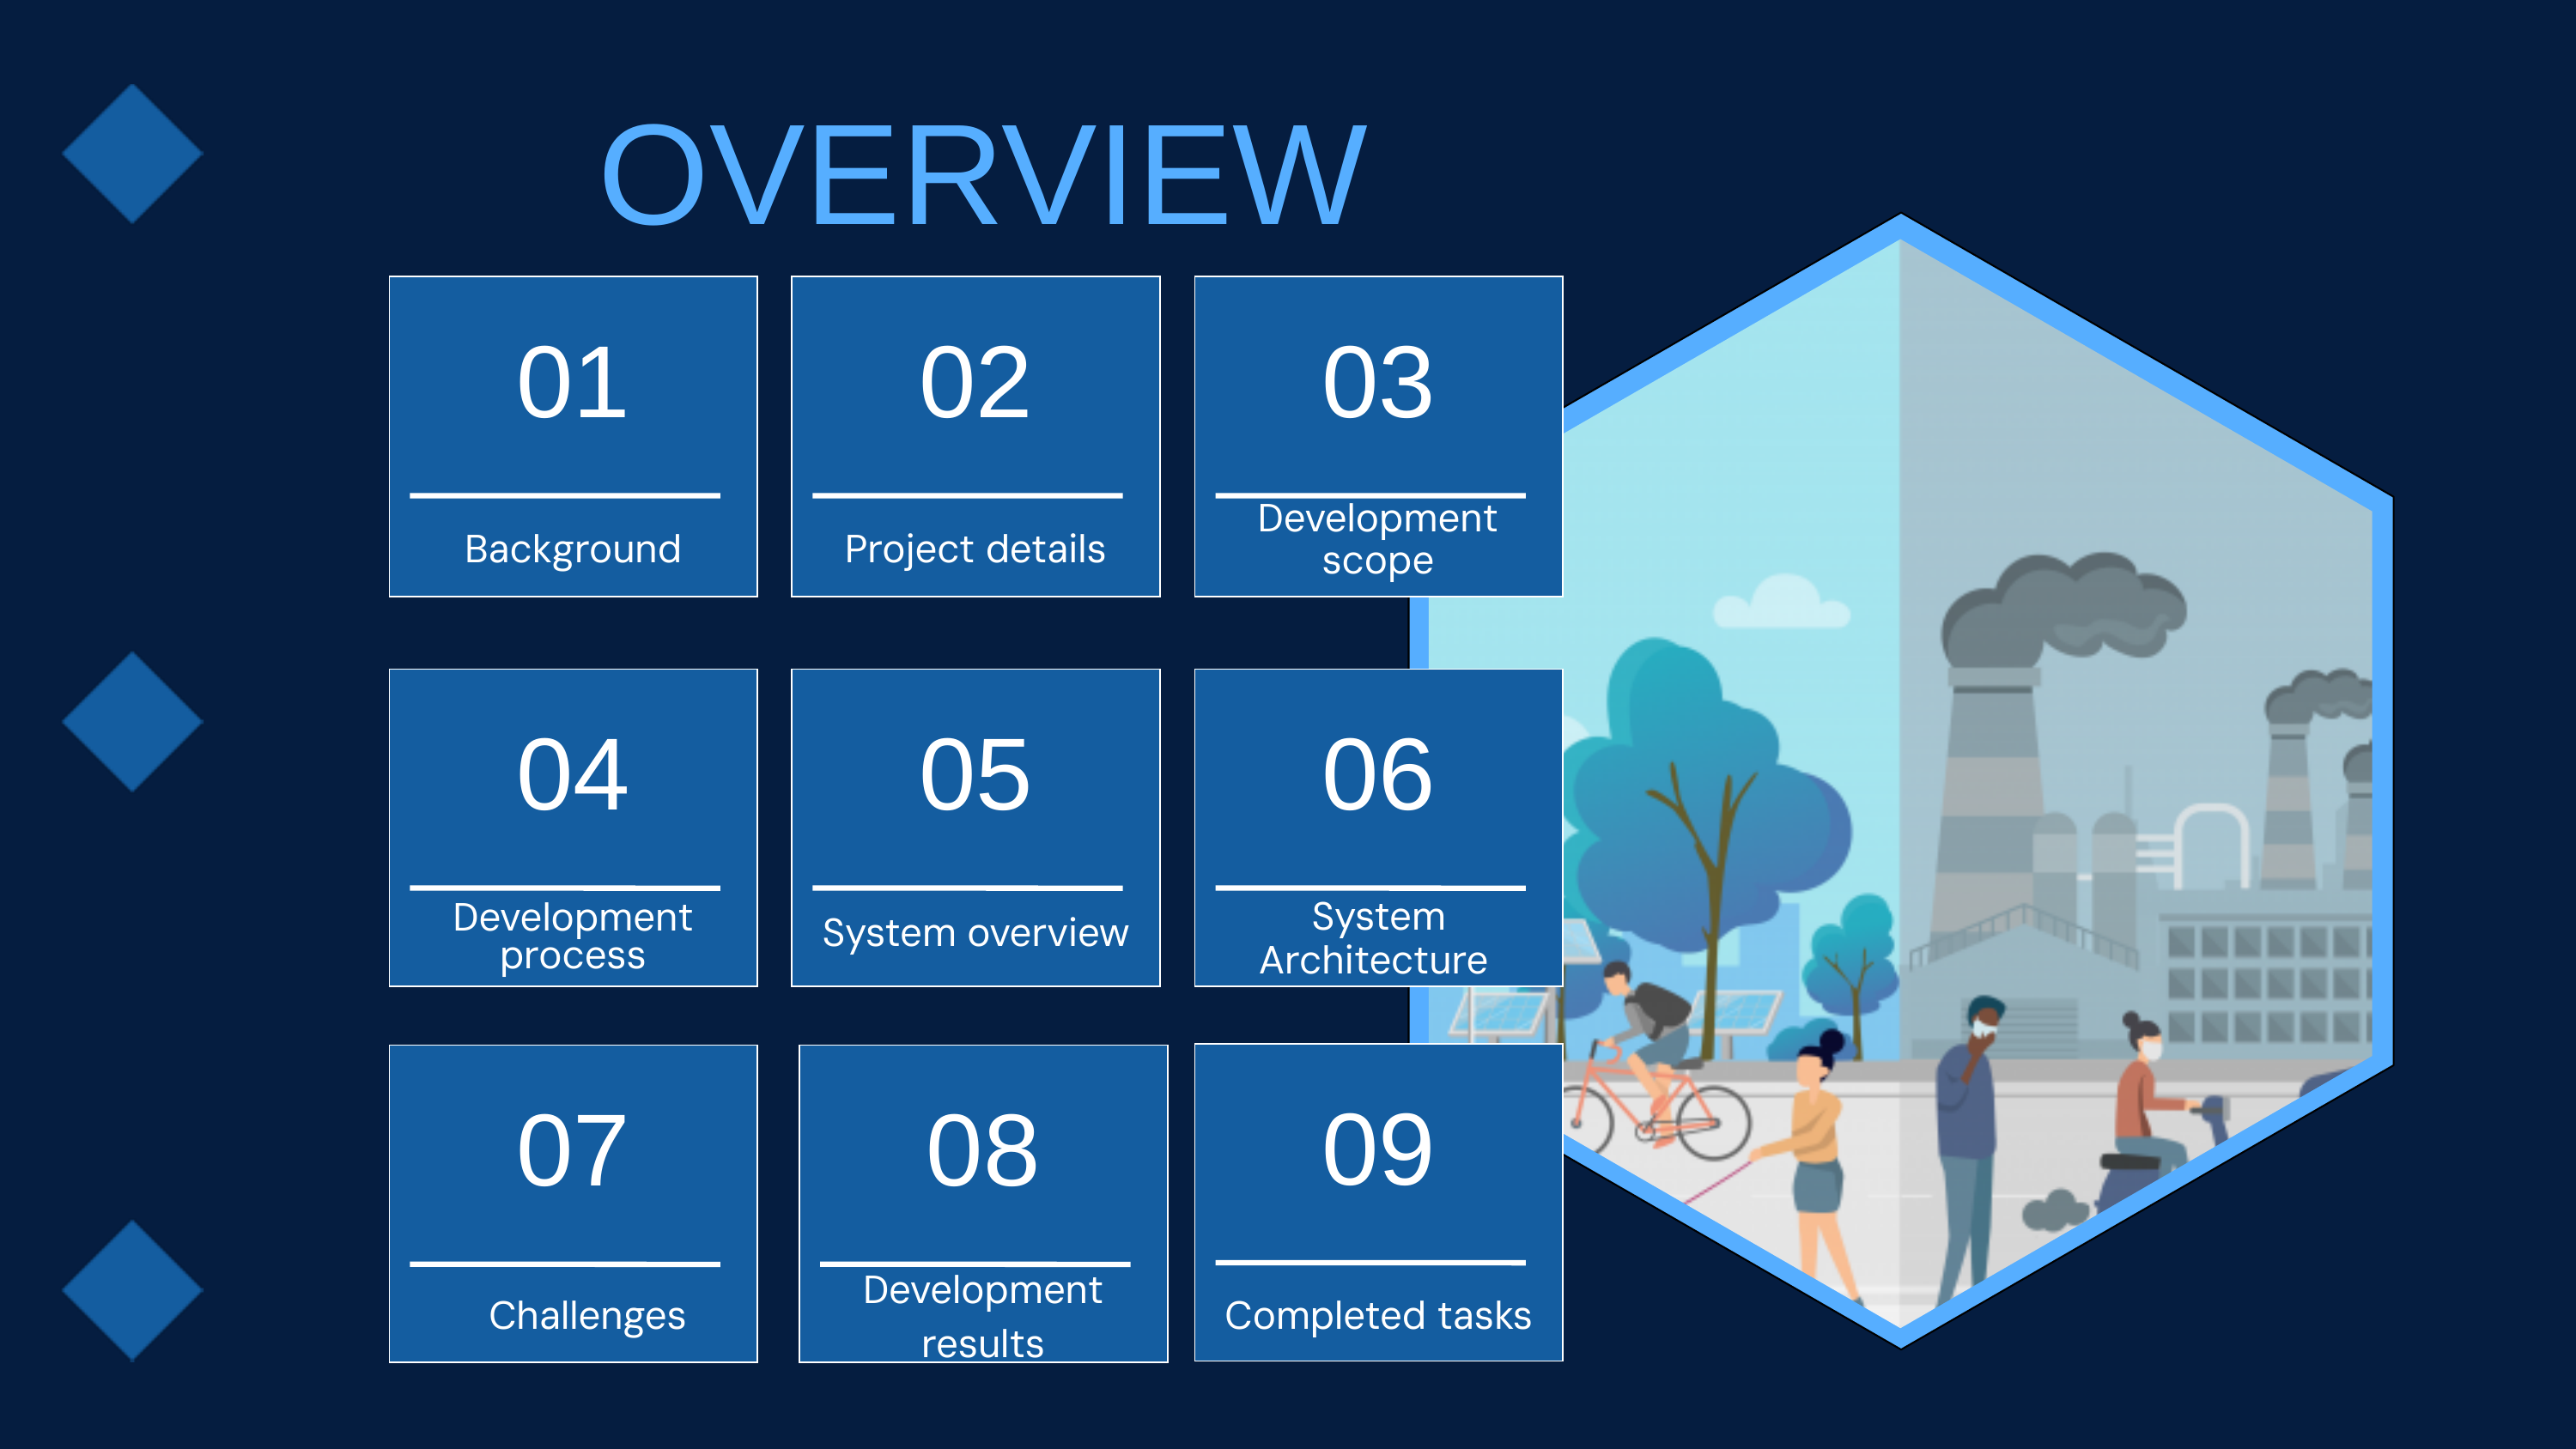

OVERVIEW

01
02
03

Development scope
Background
Project details

04
05
06

System Architecture
Development process
System overview

09
07
08
Development results

Challenges
Completed tasks